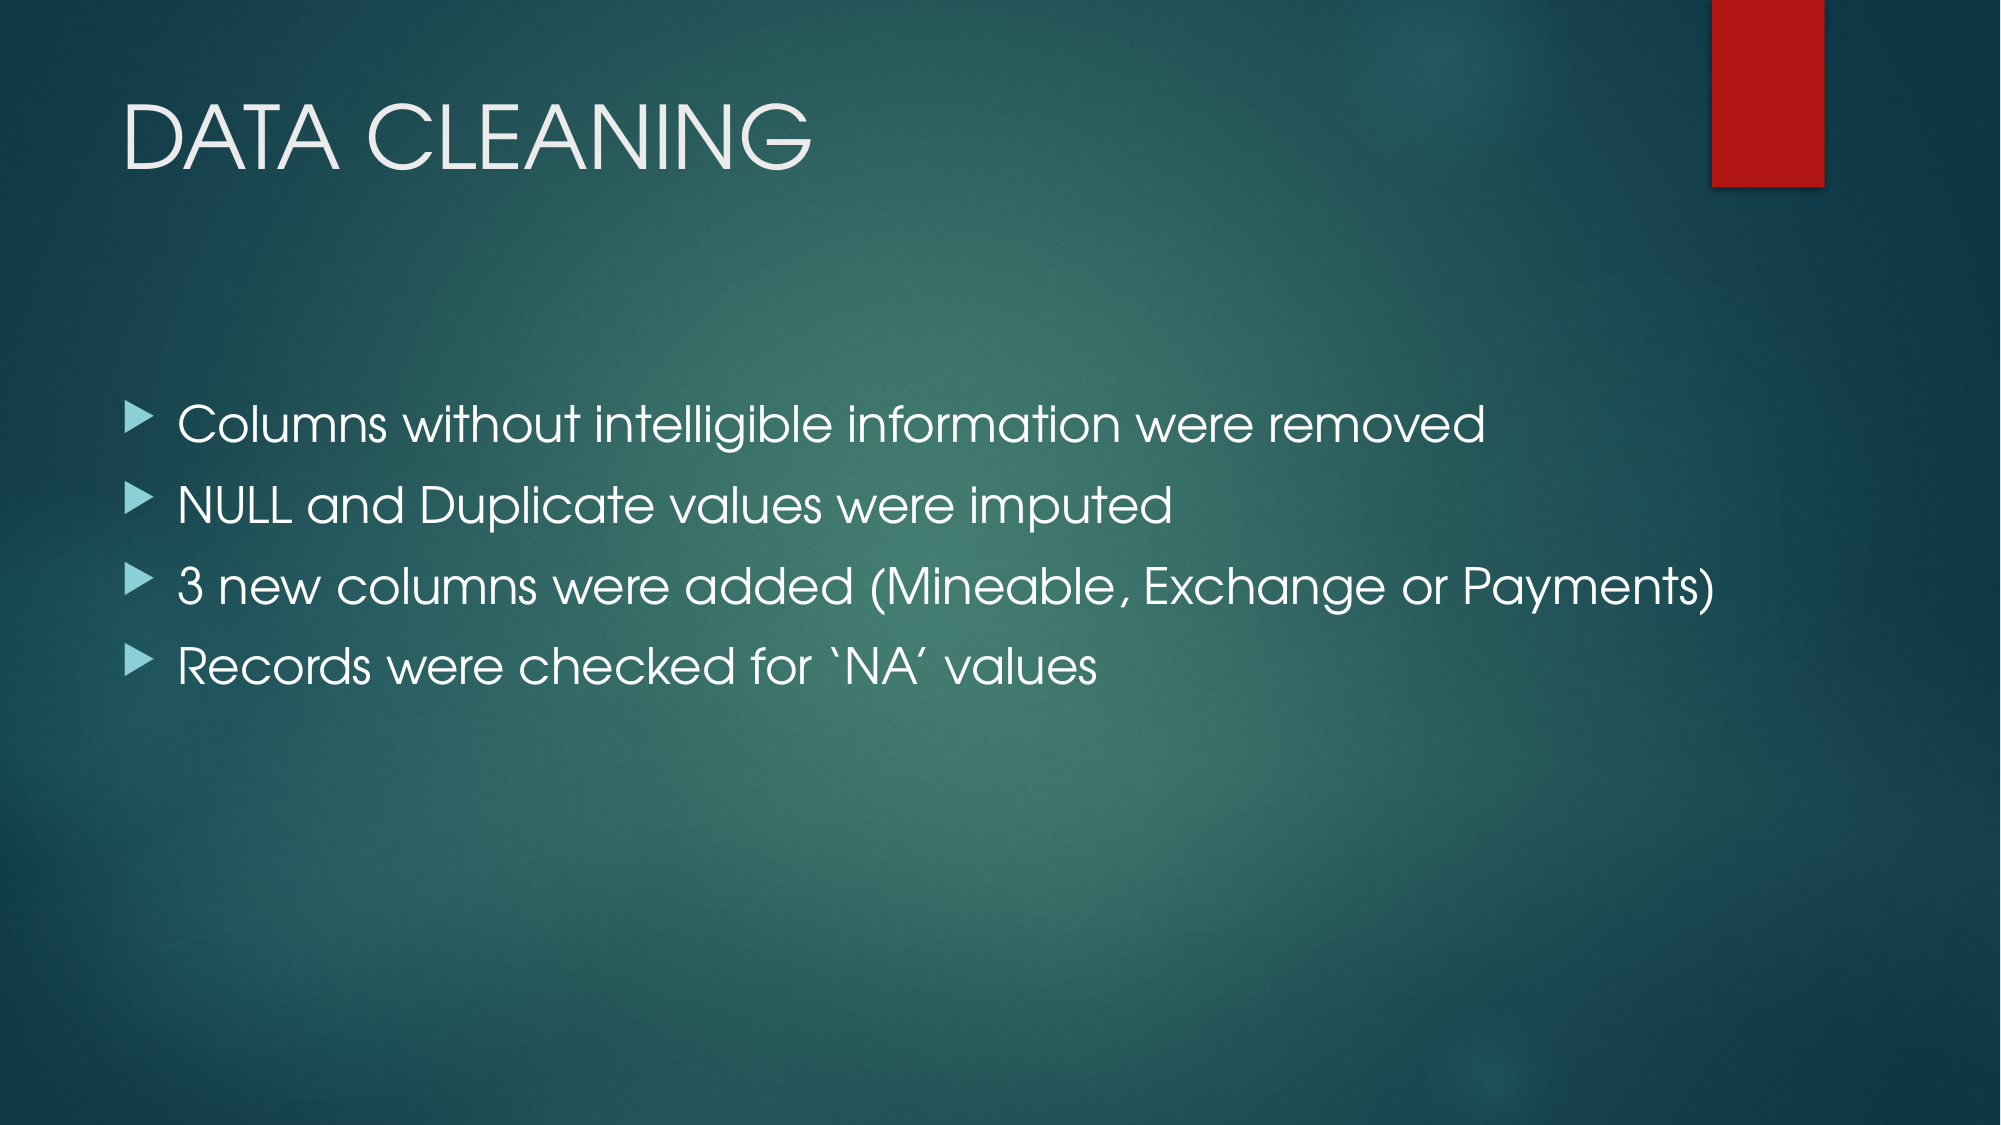

# DATA CLEANING

Columns without intelligible information were removed
NULL and Duplicate values were imputed
3 new columns were added (Mineable, Exchange or Payments)
Records were checked for ‘NA’ values